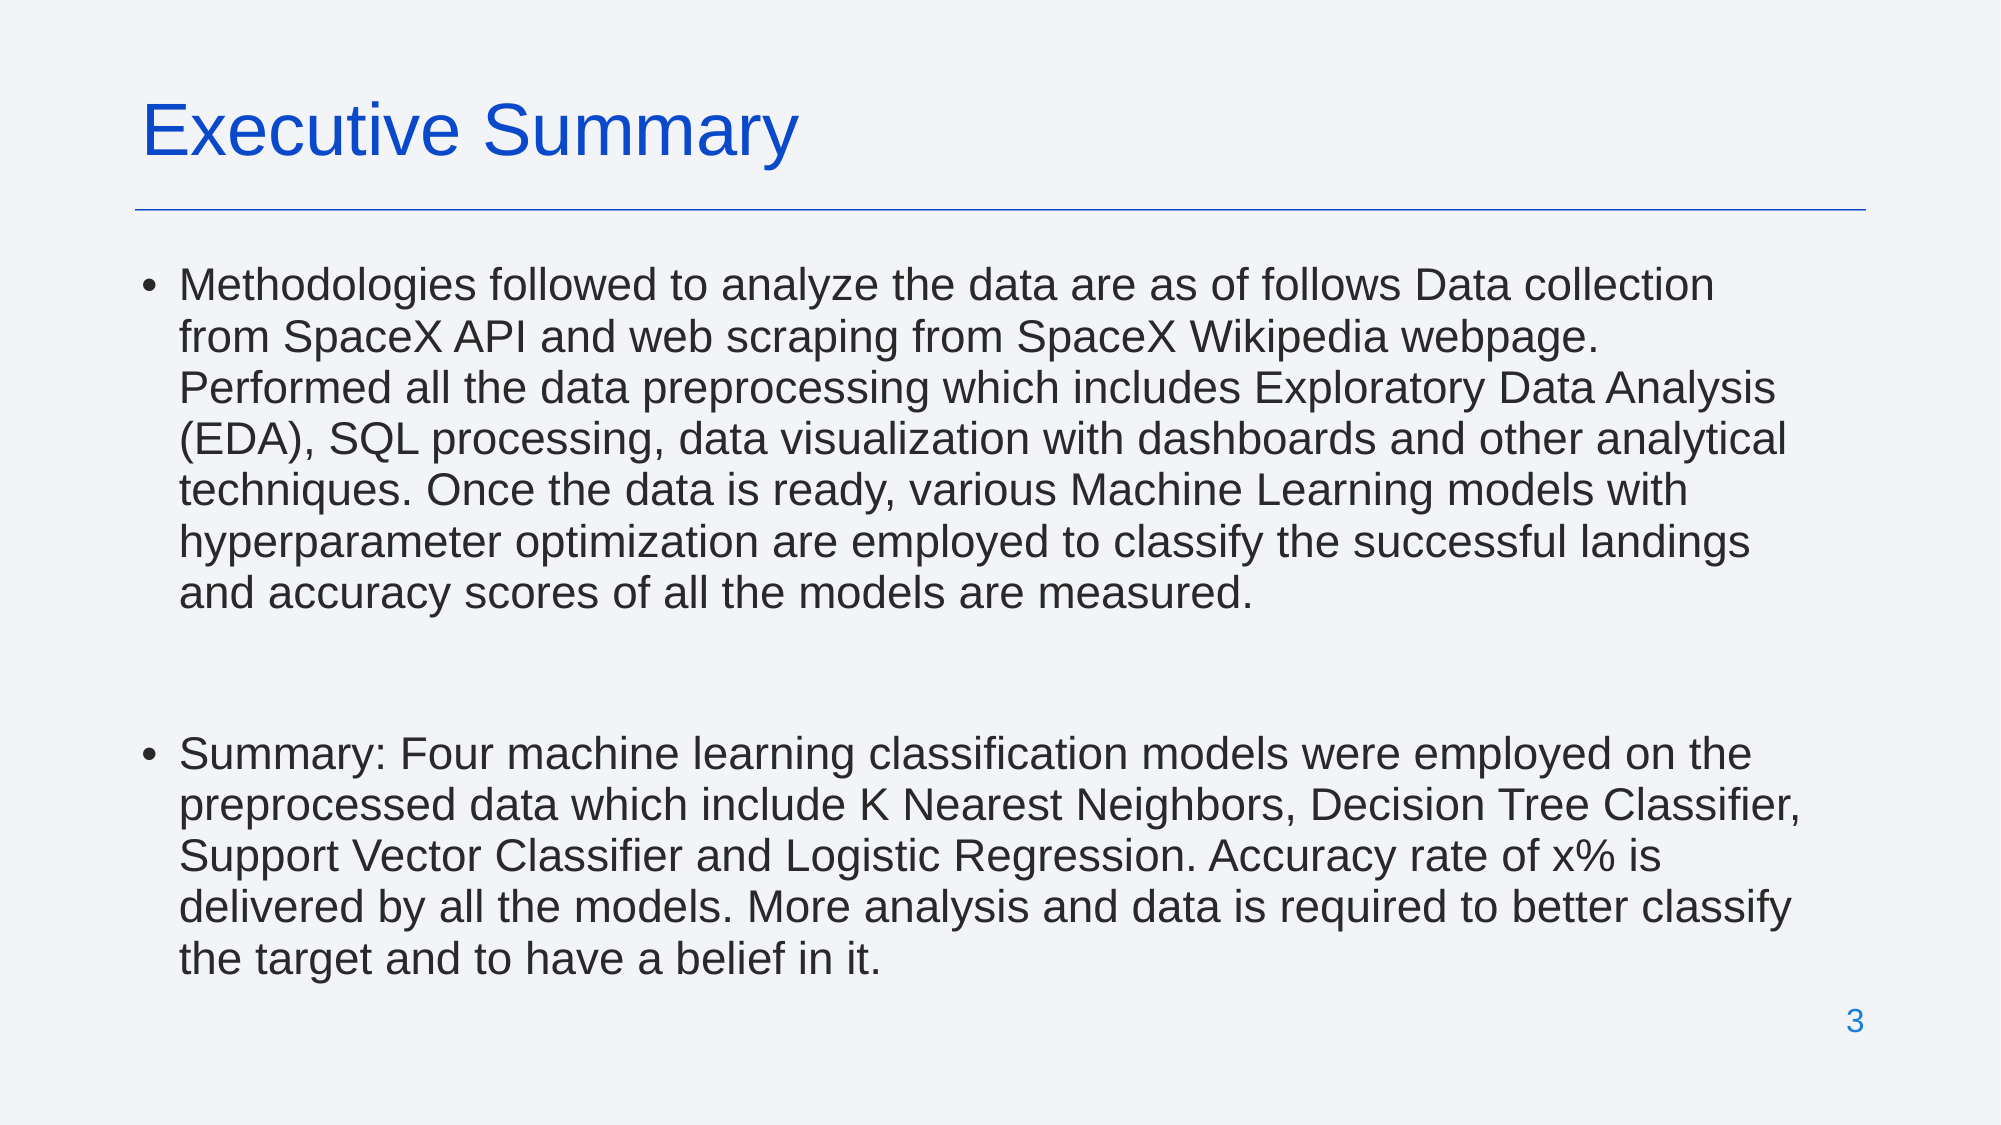

Executive Summary
Methodologies followed to analyze the data are as of follows Data collection from SpaceX API and web scraping from SpaceX Wikipedia webpage. Performed all the data preprocessing which includes Exploratory Data Analysis (EDA), SQL processing, data visualization with dashboards and other analytical techniques. Once the data is ready, various Machine Learning models with hyperparameter optimization are employed to classify the successful landings and accuracy scores of all the models are measured.

Summary: Four machine learning classification models were employed on the preprocessed data which include K Nearest Neighbors, Decision Tree Classifier, Support Vector Classifier and Logistic Regression. Accuracy rate of x% is delivered by all the models. More analysis and data is required to better classify the target and to have a belief in it.
3